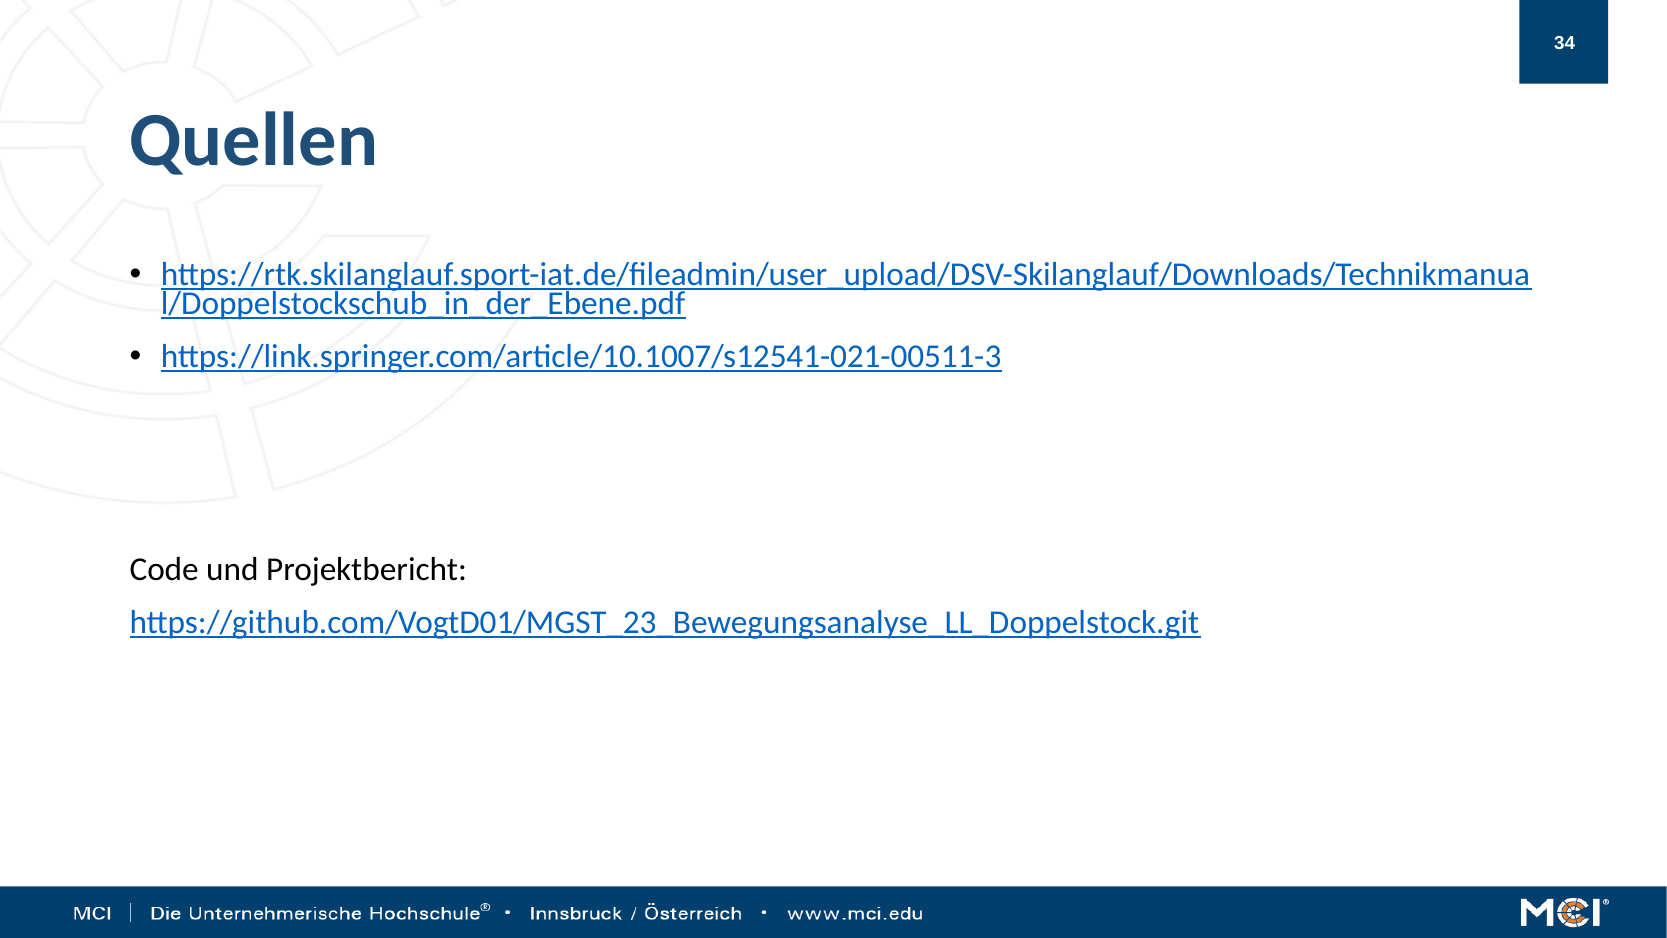

# Quellen
https://rtk.skilanglauf.sport-iat.de/fileadmin/user_upload/DSV-Skilanglauf/Downloads/Technikmanual/Doppelstockschub_in_der_Ebene.pdf
https://link.springer.com/article/10.1007/s12541-021-00511-3

Code und Projektbericht:
https://github.com/VogtD01/MGST_23_Bewegungsanalyse_LL_Doppelstock.git